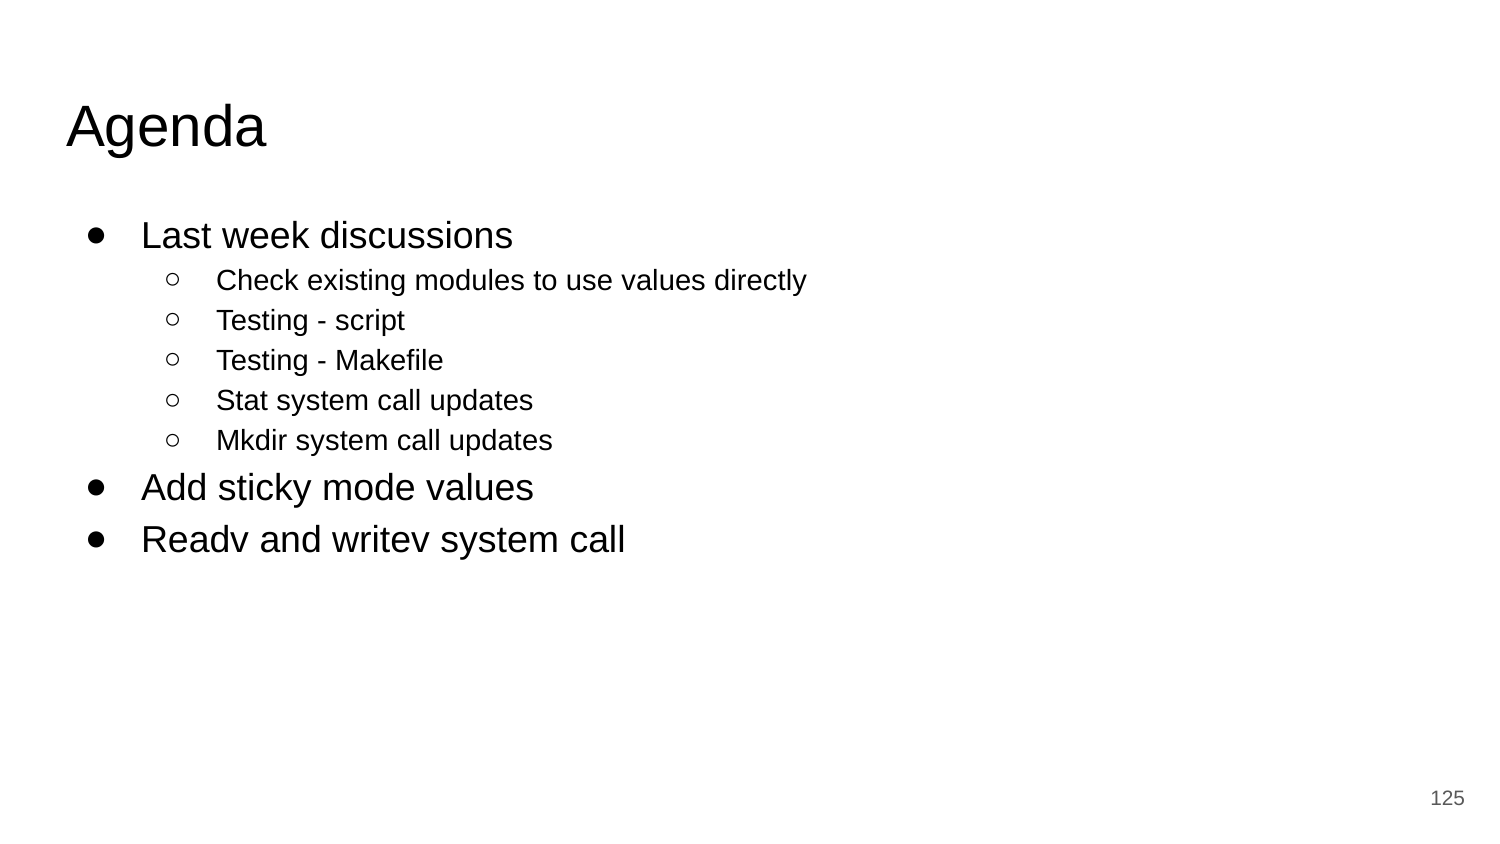

# Agenda
Last week discussions
Check existing modules to use values directly
Testing - script
Testing - Makefile
Stat system call updates
Mkdir system call updates
Add sticky mode values
Readv and writev system call

125